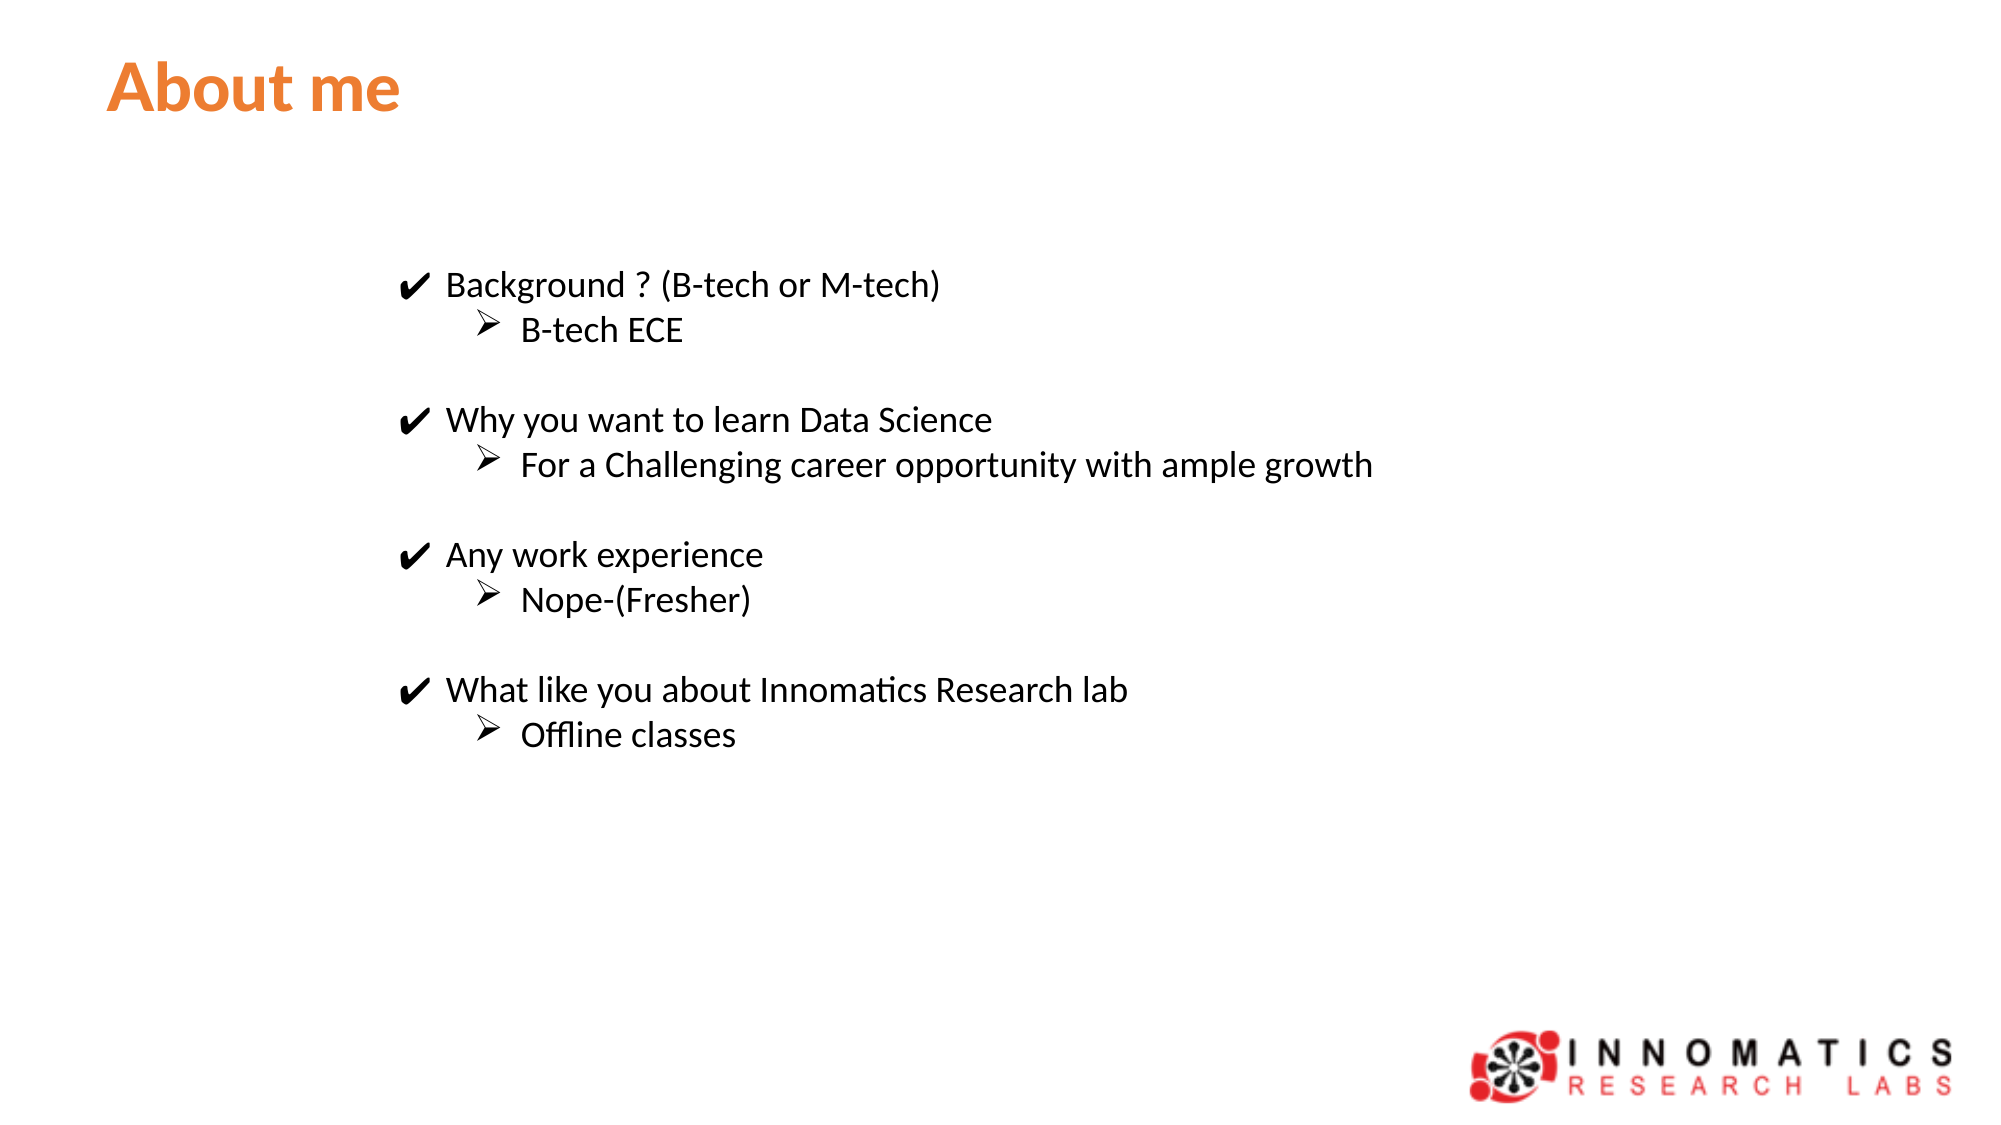

About me
Background ? (B-tech or M-tech)
B-tech ECE

Why you want to learn Data Science
For a Challenging career opportunity with ample growth

Any work experience
Nope-(Fresher)

What like you about Innomatics Research lab
Offline classes